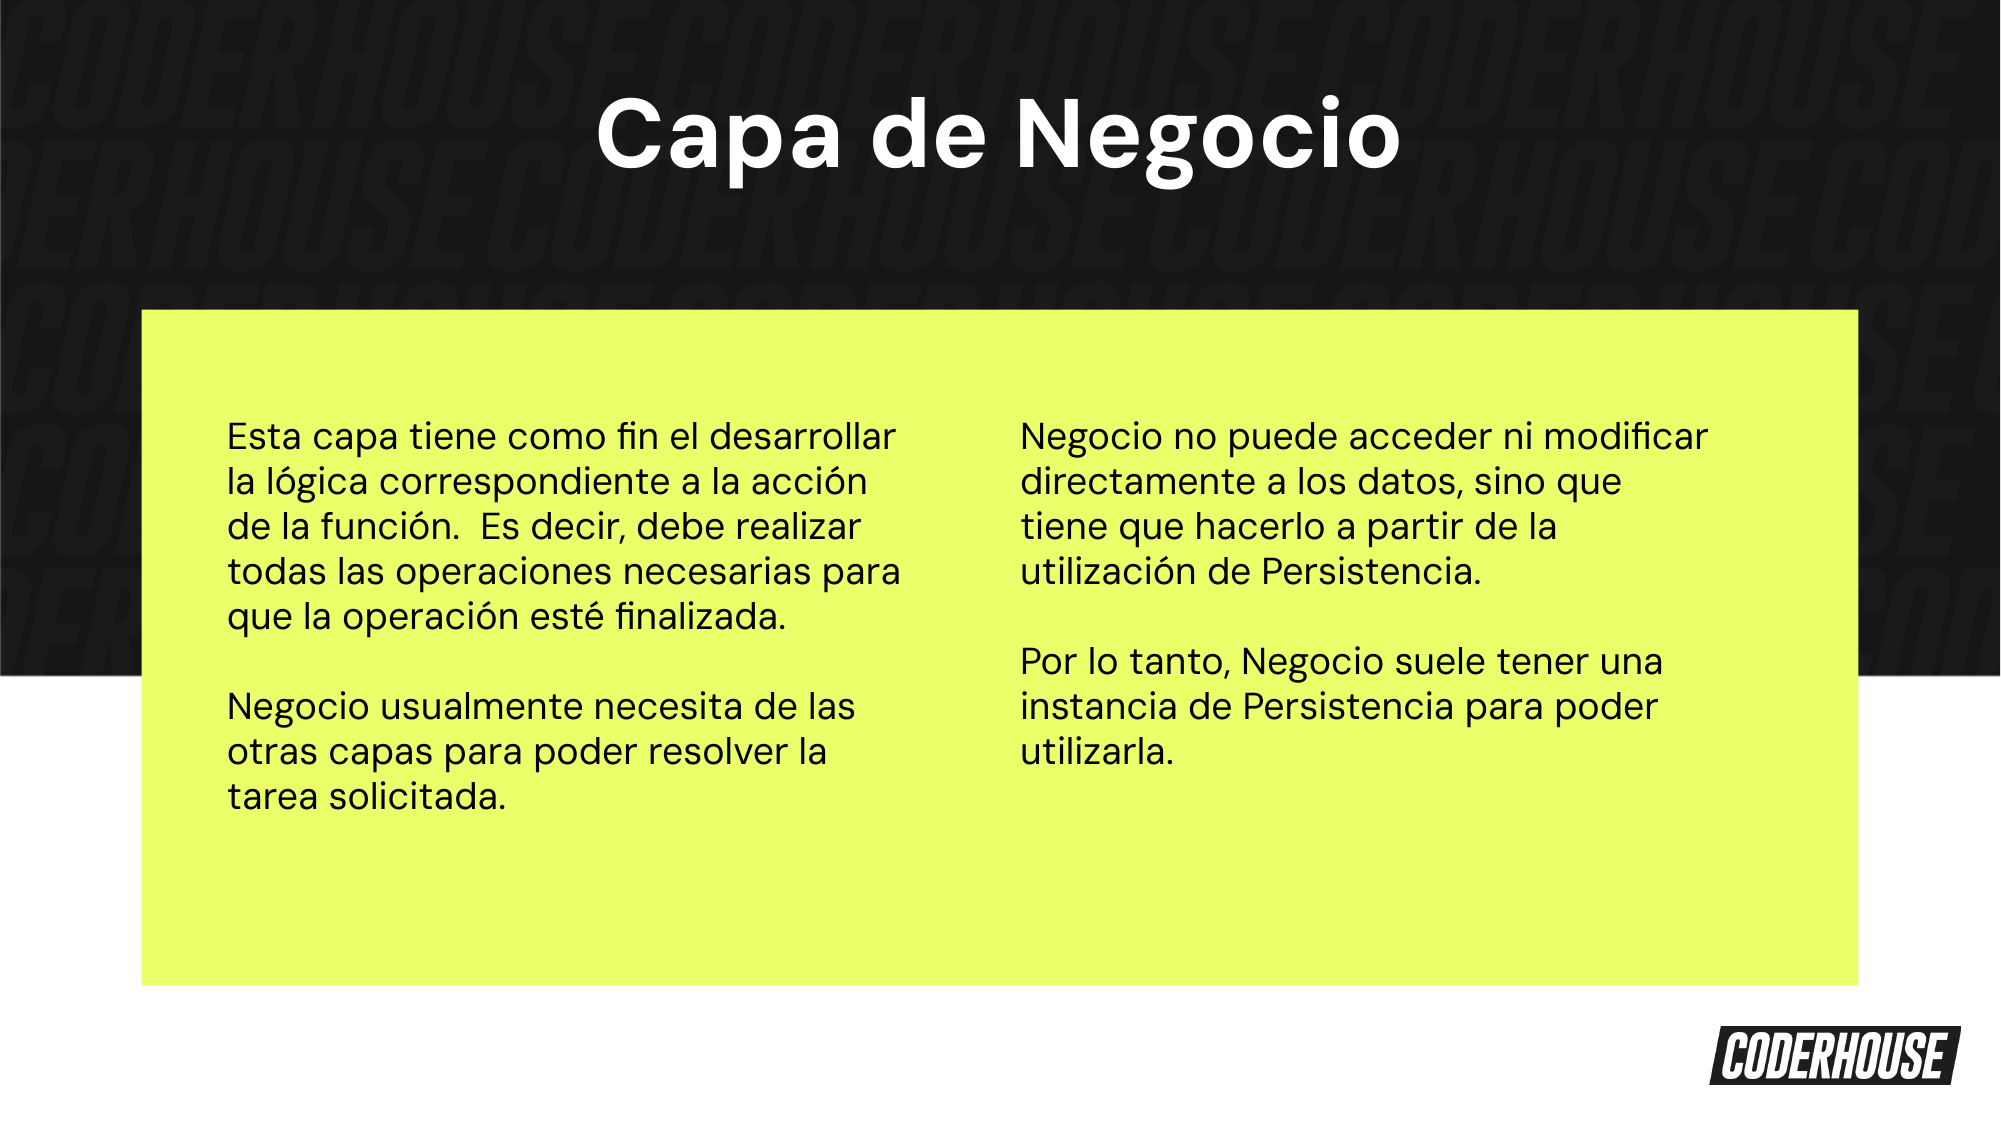

Capa de Negocio

Esta capa tiene como fin el desarrollar la lógica correspondiente a la acción de la función.  Es decir, debe realizar todas las operaciones necesarias para que la operación esté finalizada.

Negocio usualmente necesita de las otras capas para poder resolver la tarea solicitada.
Negocio no puede acceder ni modificar directamente a los datos, sino que tiene que hacerlo a partir de la utilización de Persistencia.

Por lo tanto, Negocio suele tener una instancia de Persistencia para poder utilizarla.